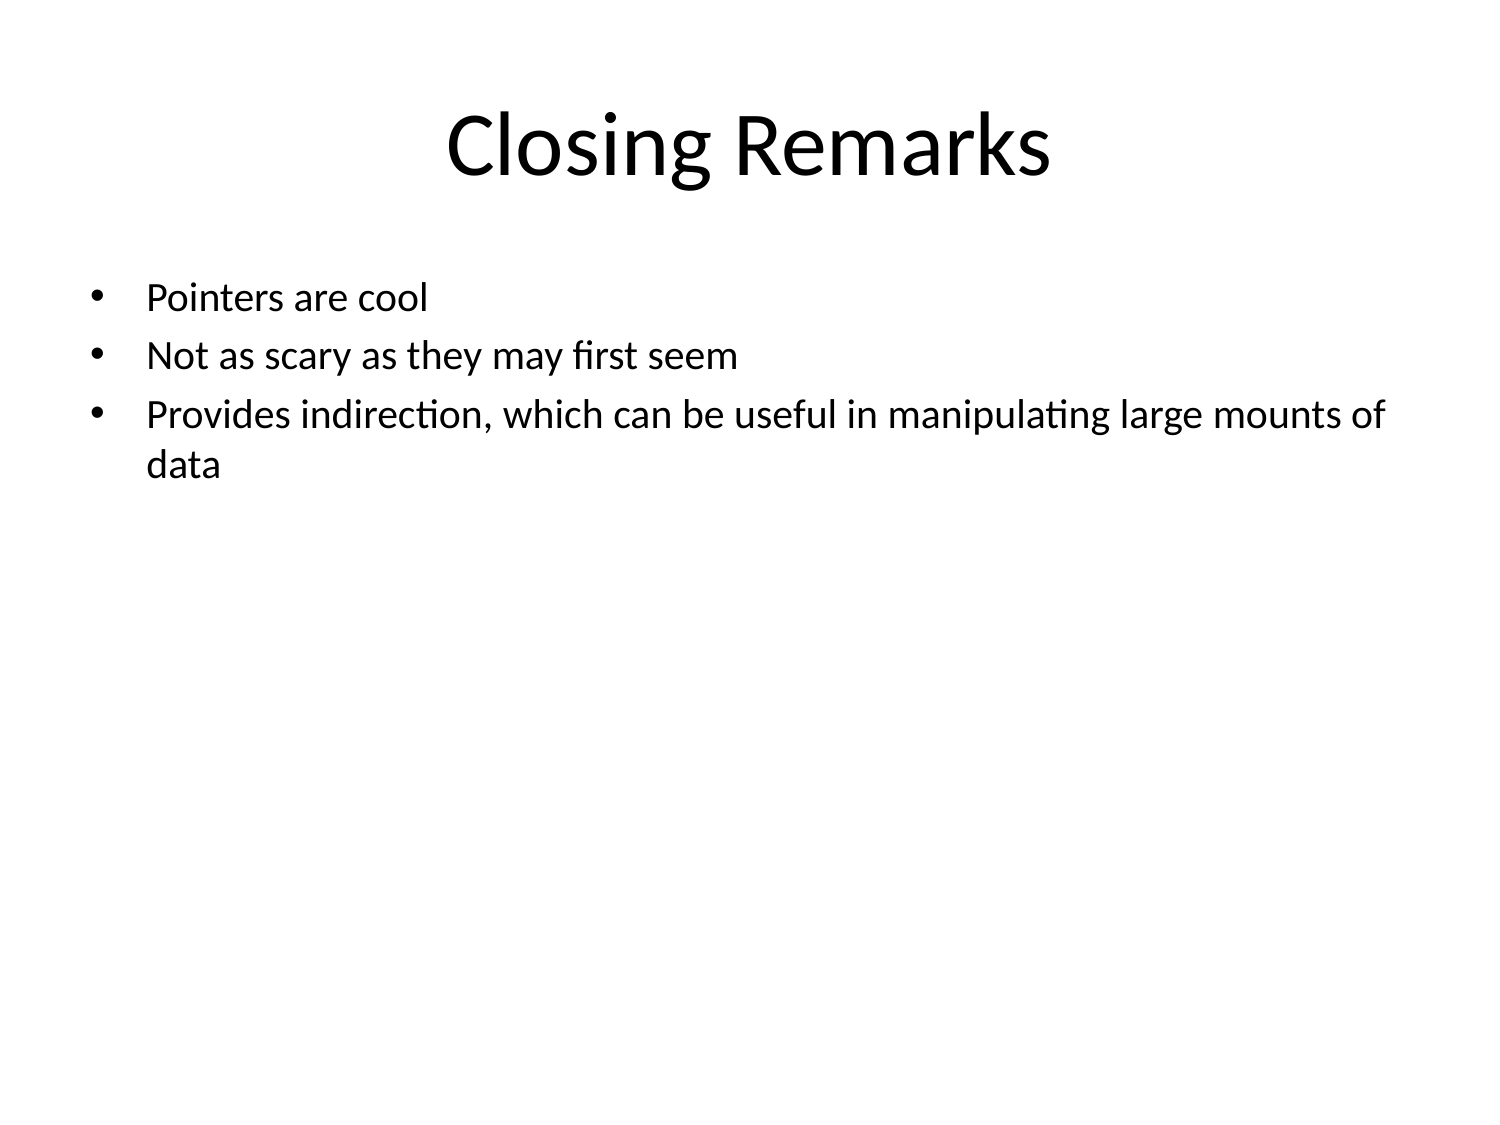

# Closing Remarks
Pointers are cool
Not as scary as they may first seem
Provides indirection, which can be useful in manipulating large mounts of data